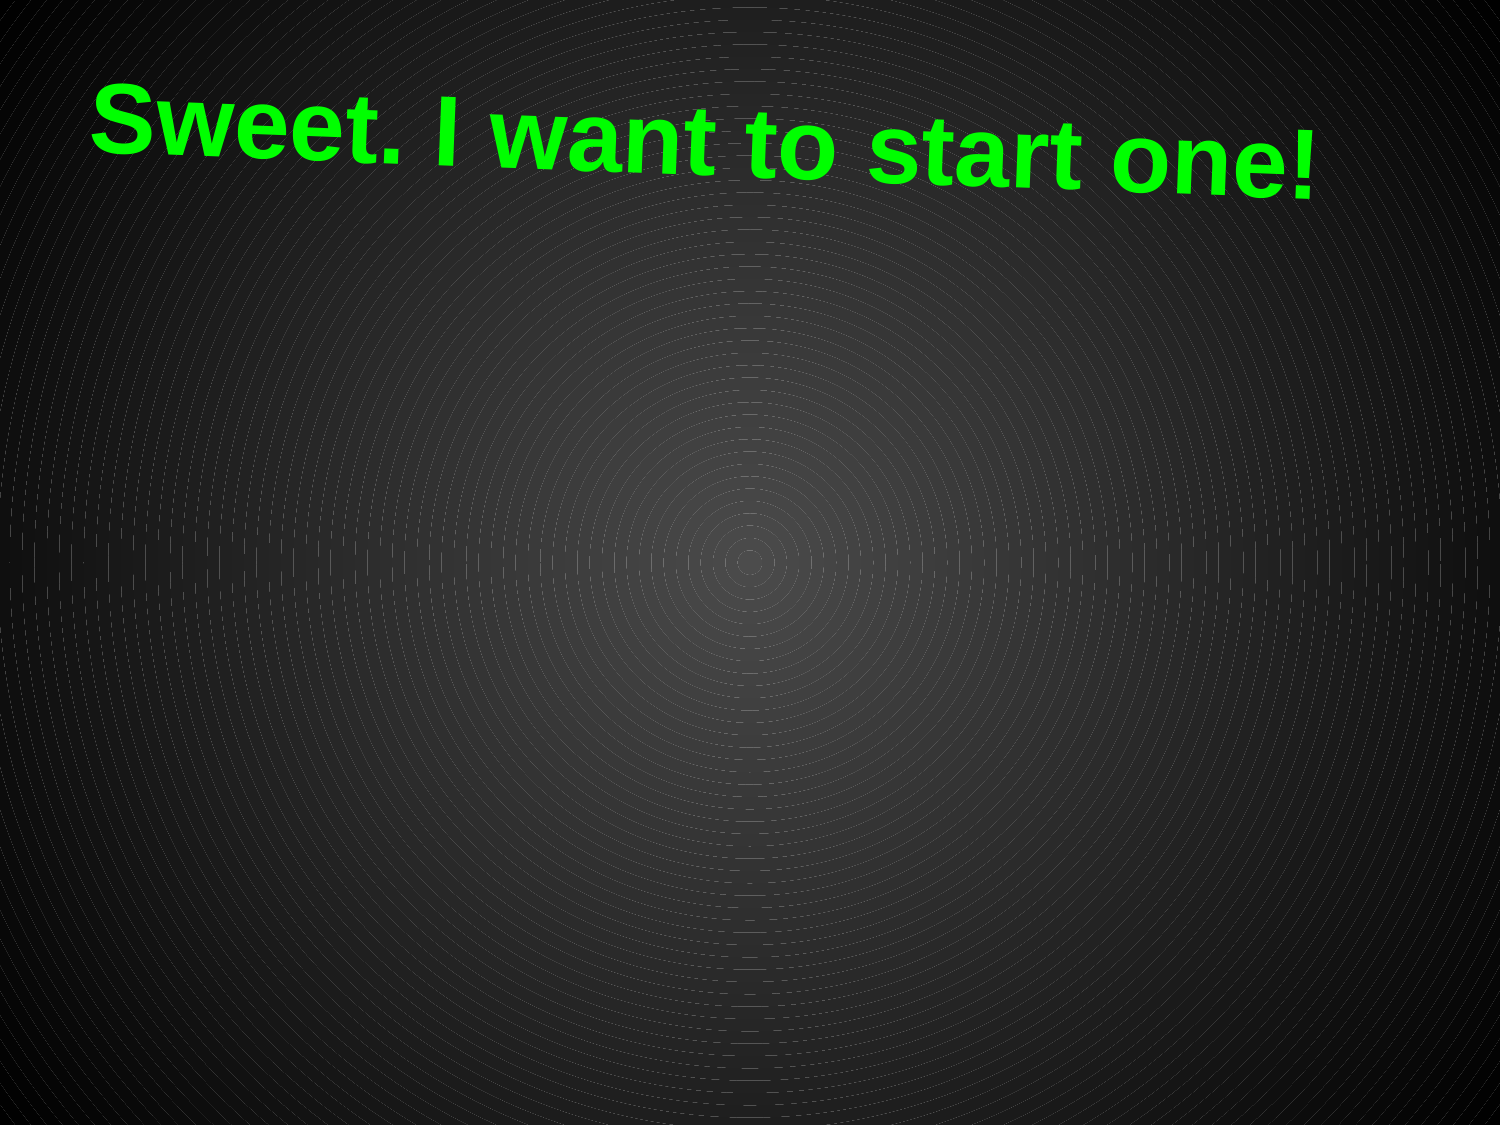

# Sweet. I want to start one!